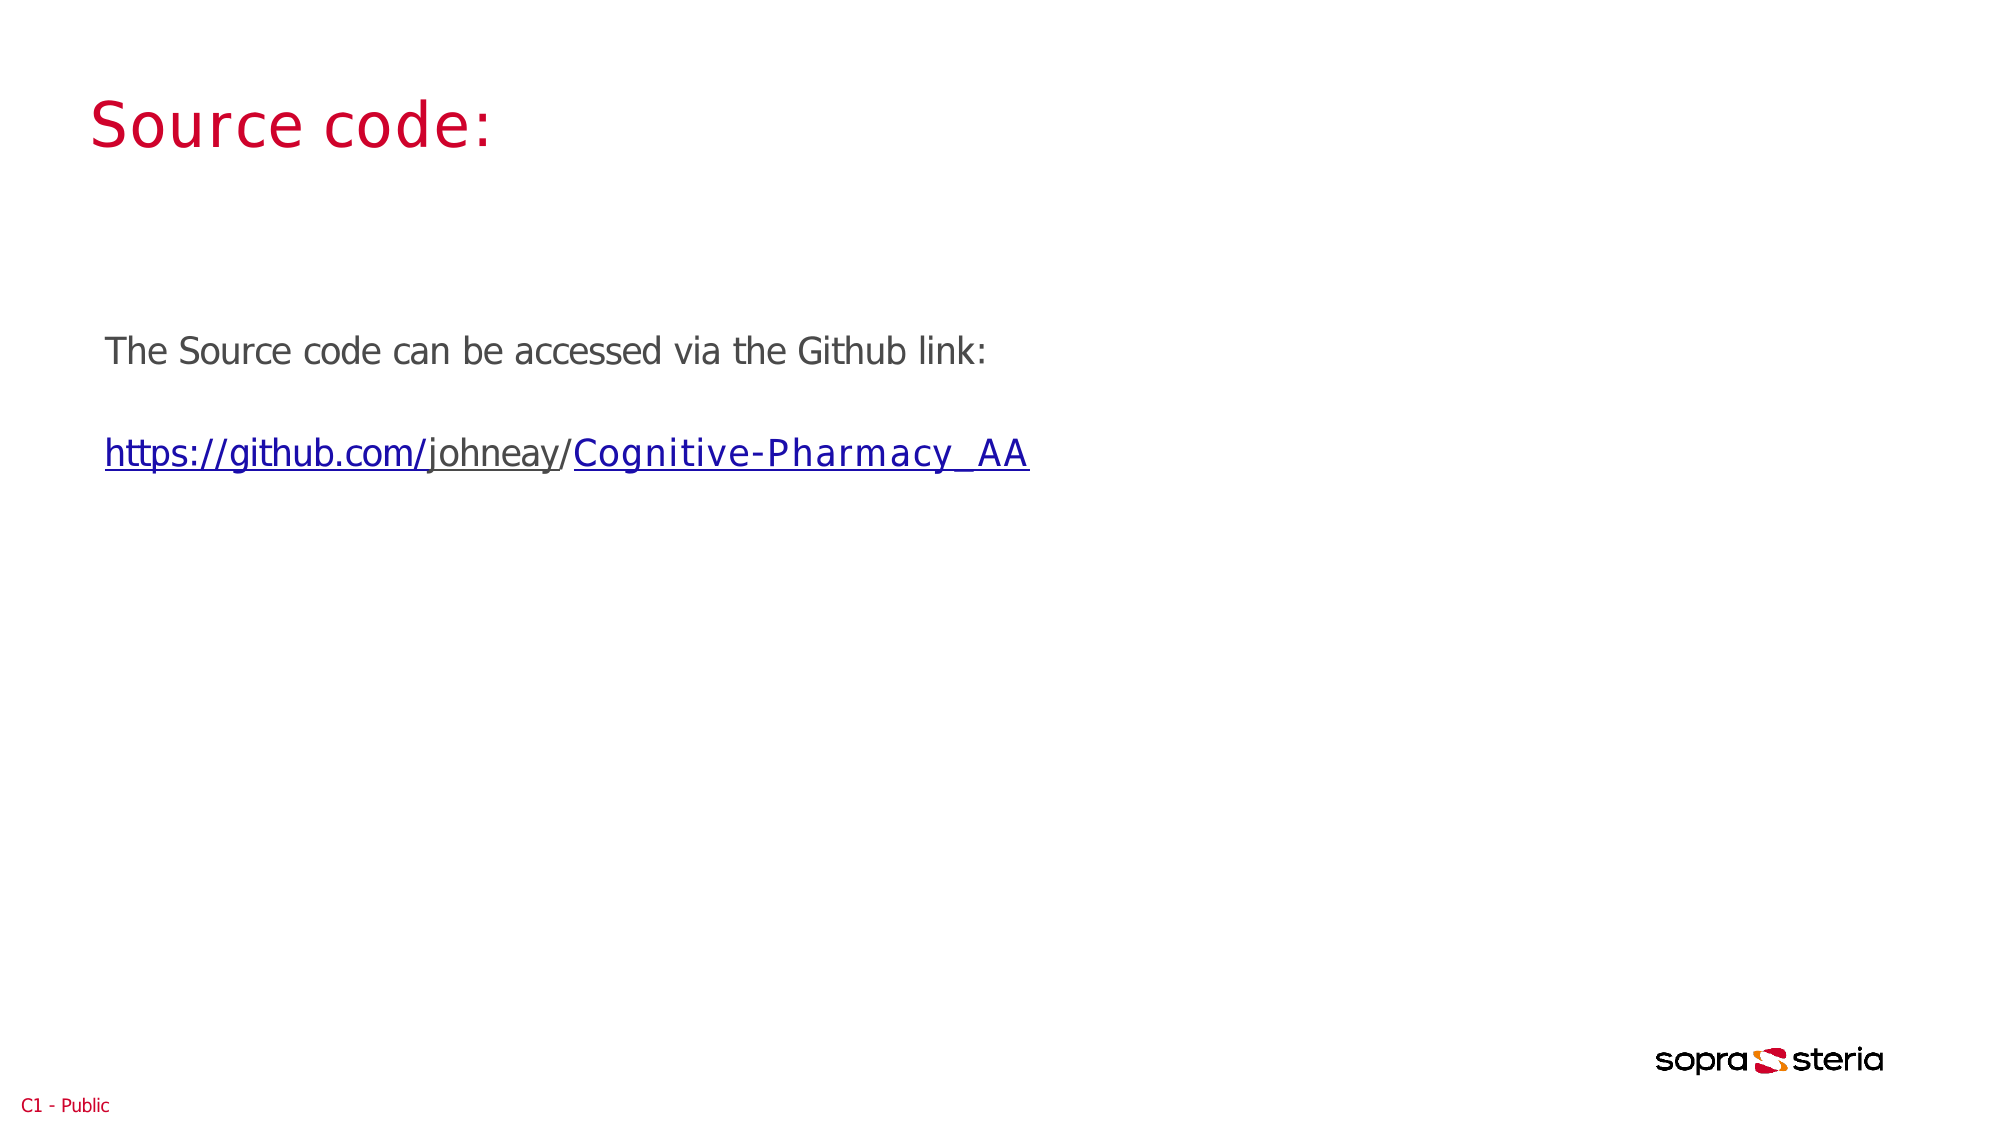

Source code:
The Source code can be accessed via the Github link:

https://github.com/johneay/Cognitive-Pharmacy_AA